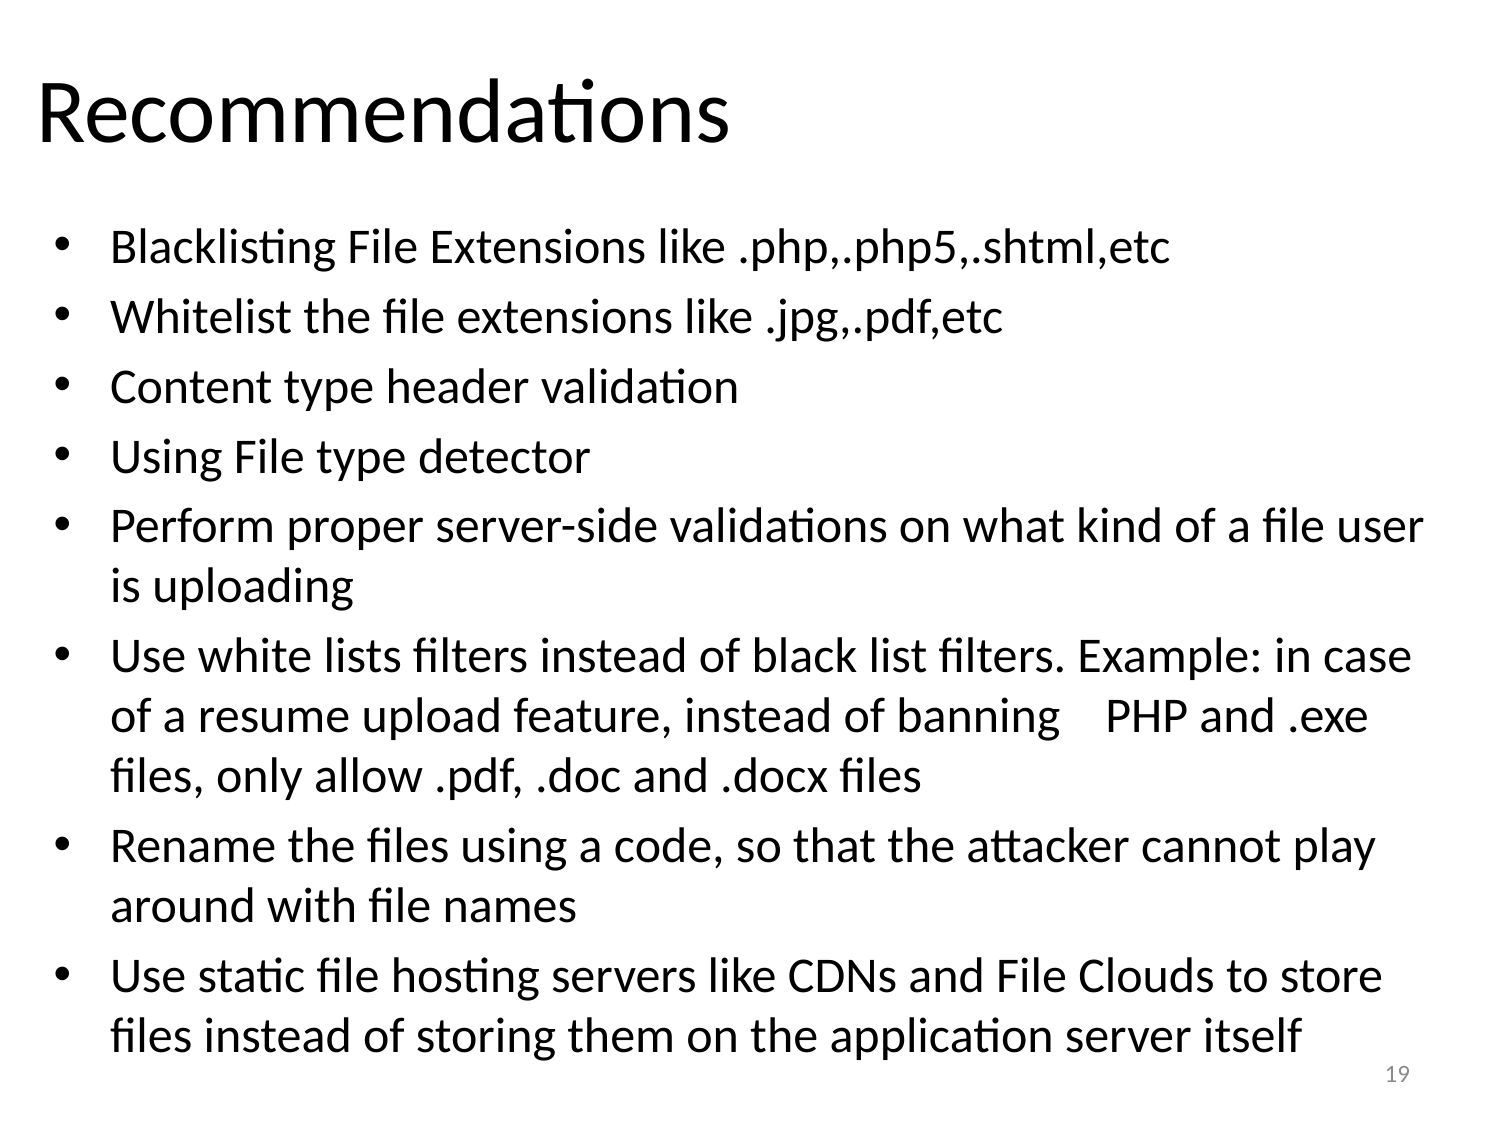

# Recommendations
Blacklisting File Extensions like .php,.php5,.shtml,etc
Whitelist the file extensions like .jpg,.pdf,etc
Content type header validation
Using File type detector
Perform proper server-side validations on what kind of a file user is uploading
Use white lists filters instead of black list filters. Example: in case of a resume upload feature, instead of banning    PHP and .exe files, only allow .pdf, .doc and .docx files
Rename the files using a code, so that the attacker cannot play around with file names
Use static file hosting servers like CDNs and File Clouds to store files instead of storing them on the application server itself
19